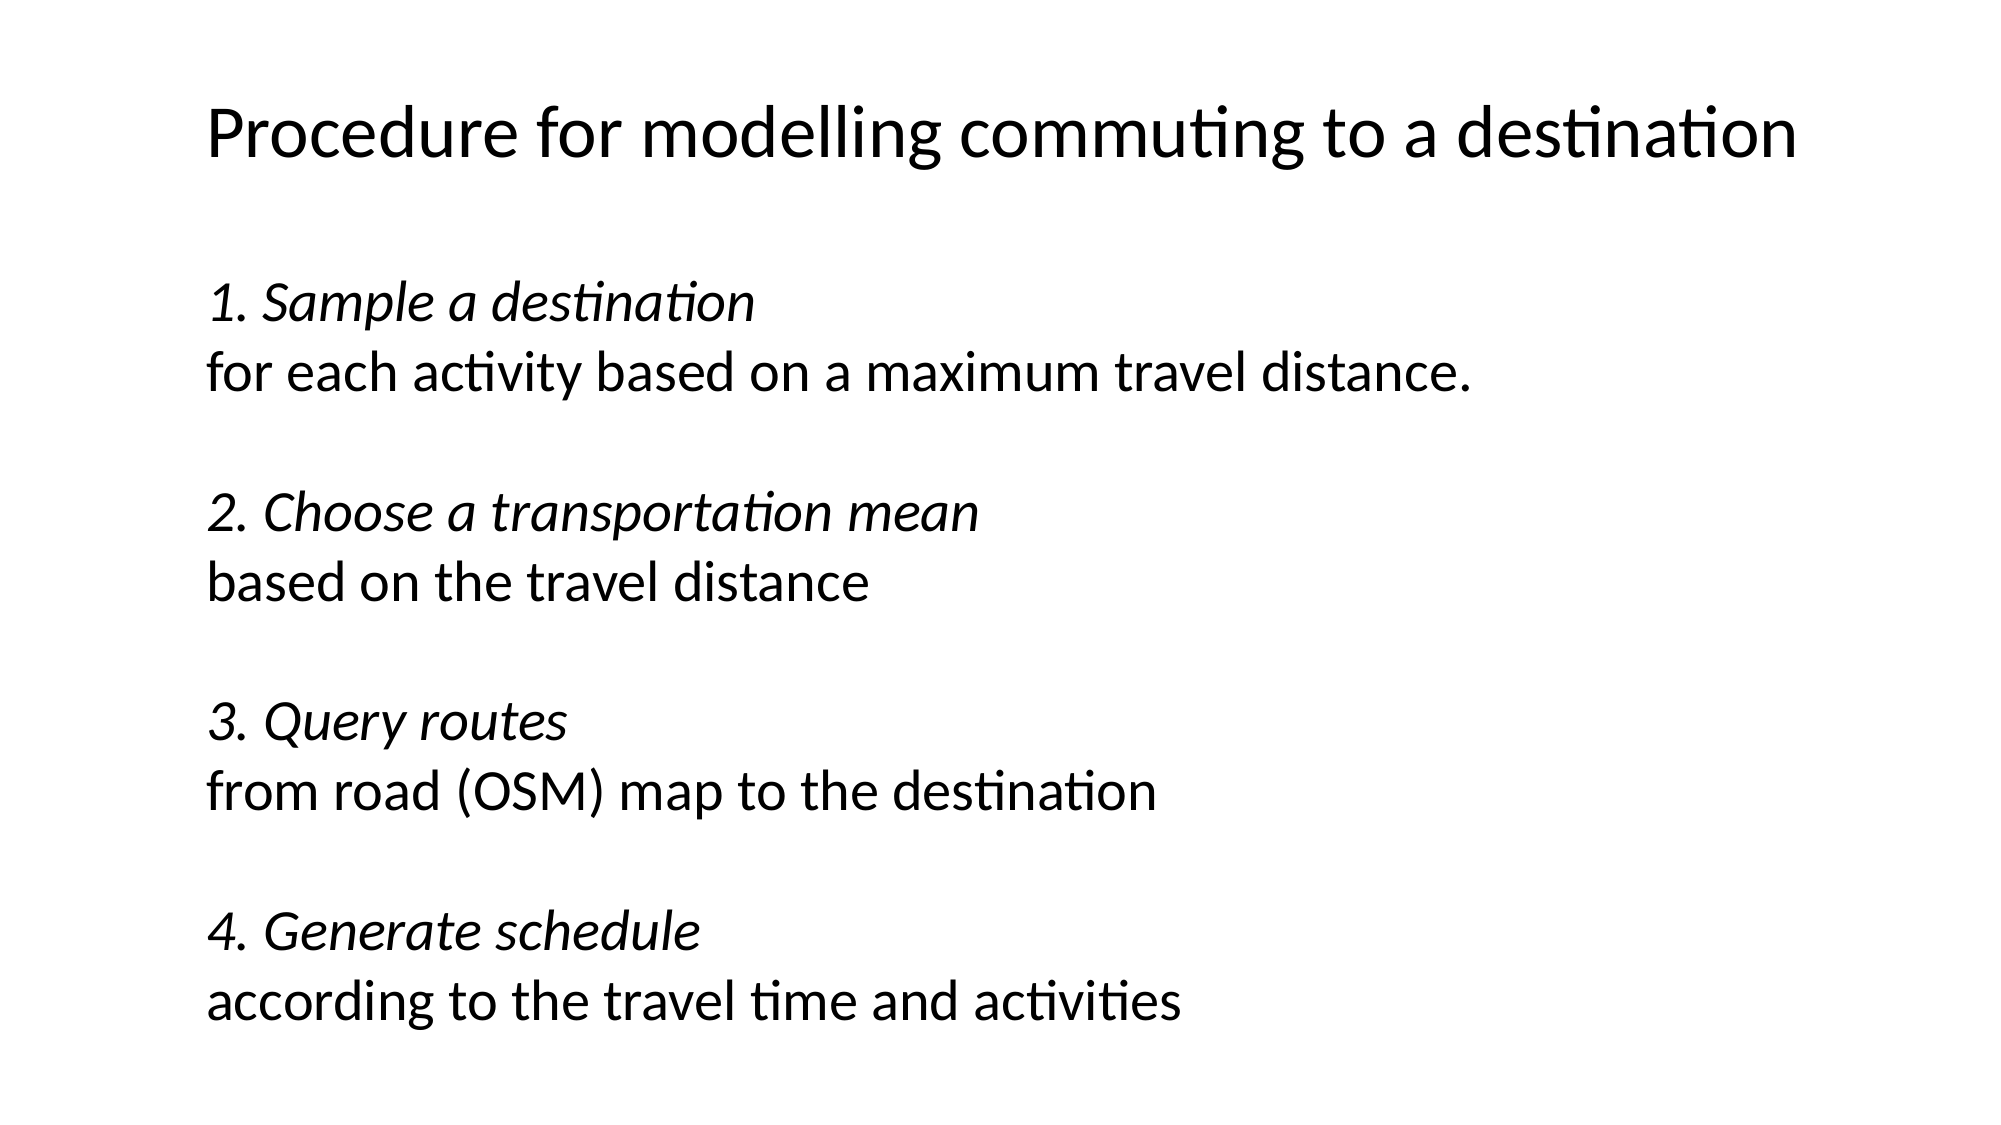

Procedure for modelling commuting to a destination

Sample a destination
for each activity based on a maximum travel distance.

2. Choose a transportation mean
based on the travel distance

3. Query routes
from road (OSM) map to the destination

4. Generate schedule
according to the travel time and activities